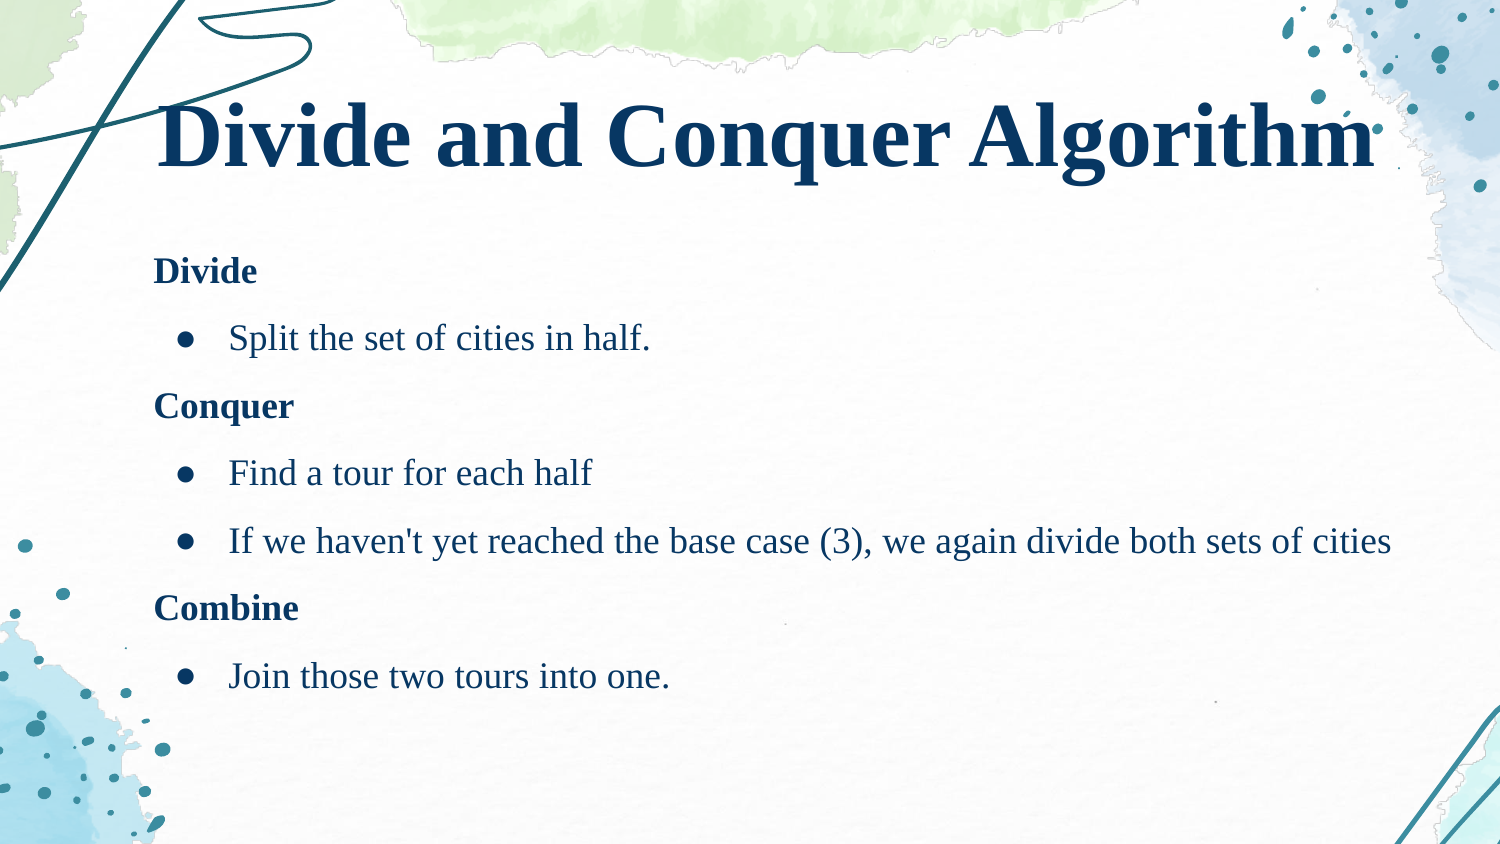

# Divide and Conquer Algorithm
Divide
Split the set of cities in half.
Conquer
Find a tour for each half
If we haven't yet reached the base case (3), we again divide both sets of cities
Combine
Join those two tours into one.